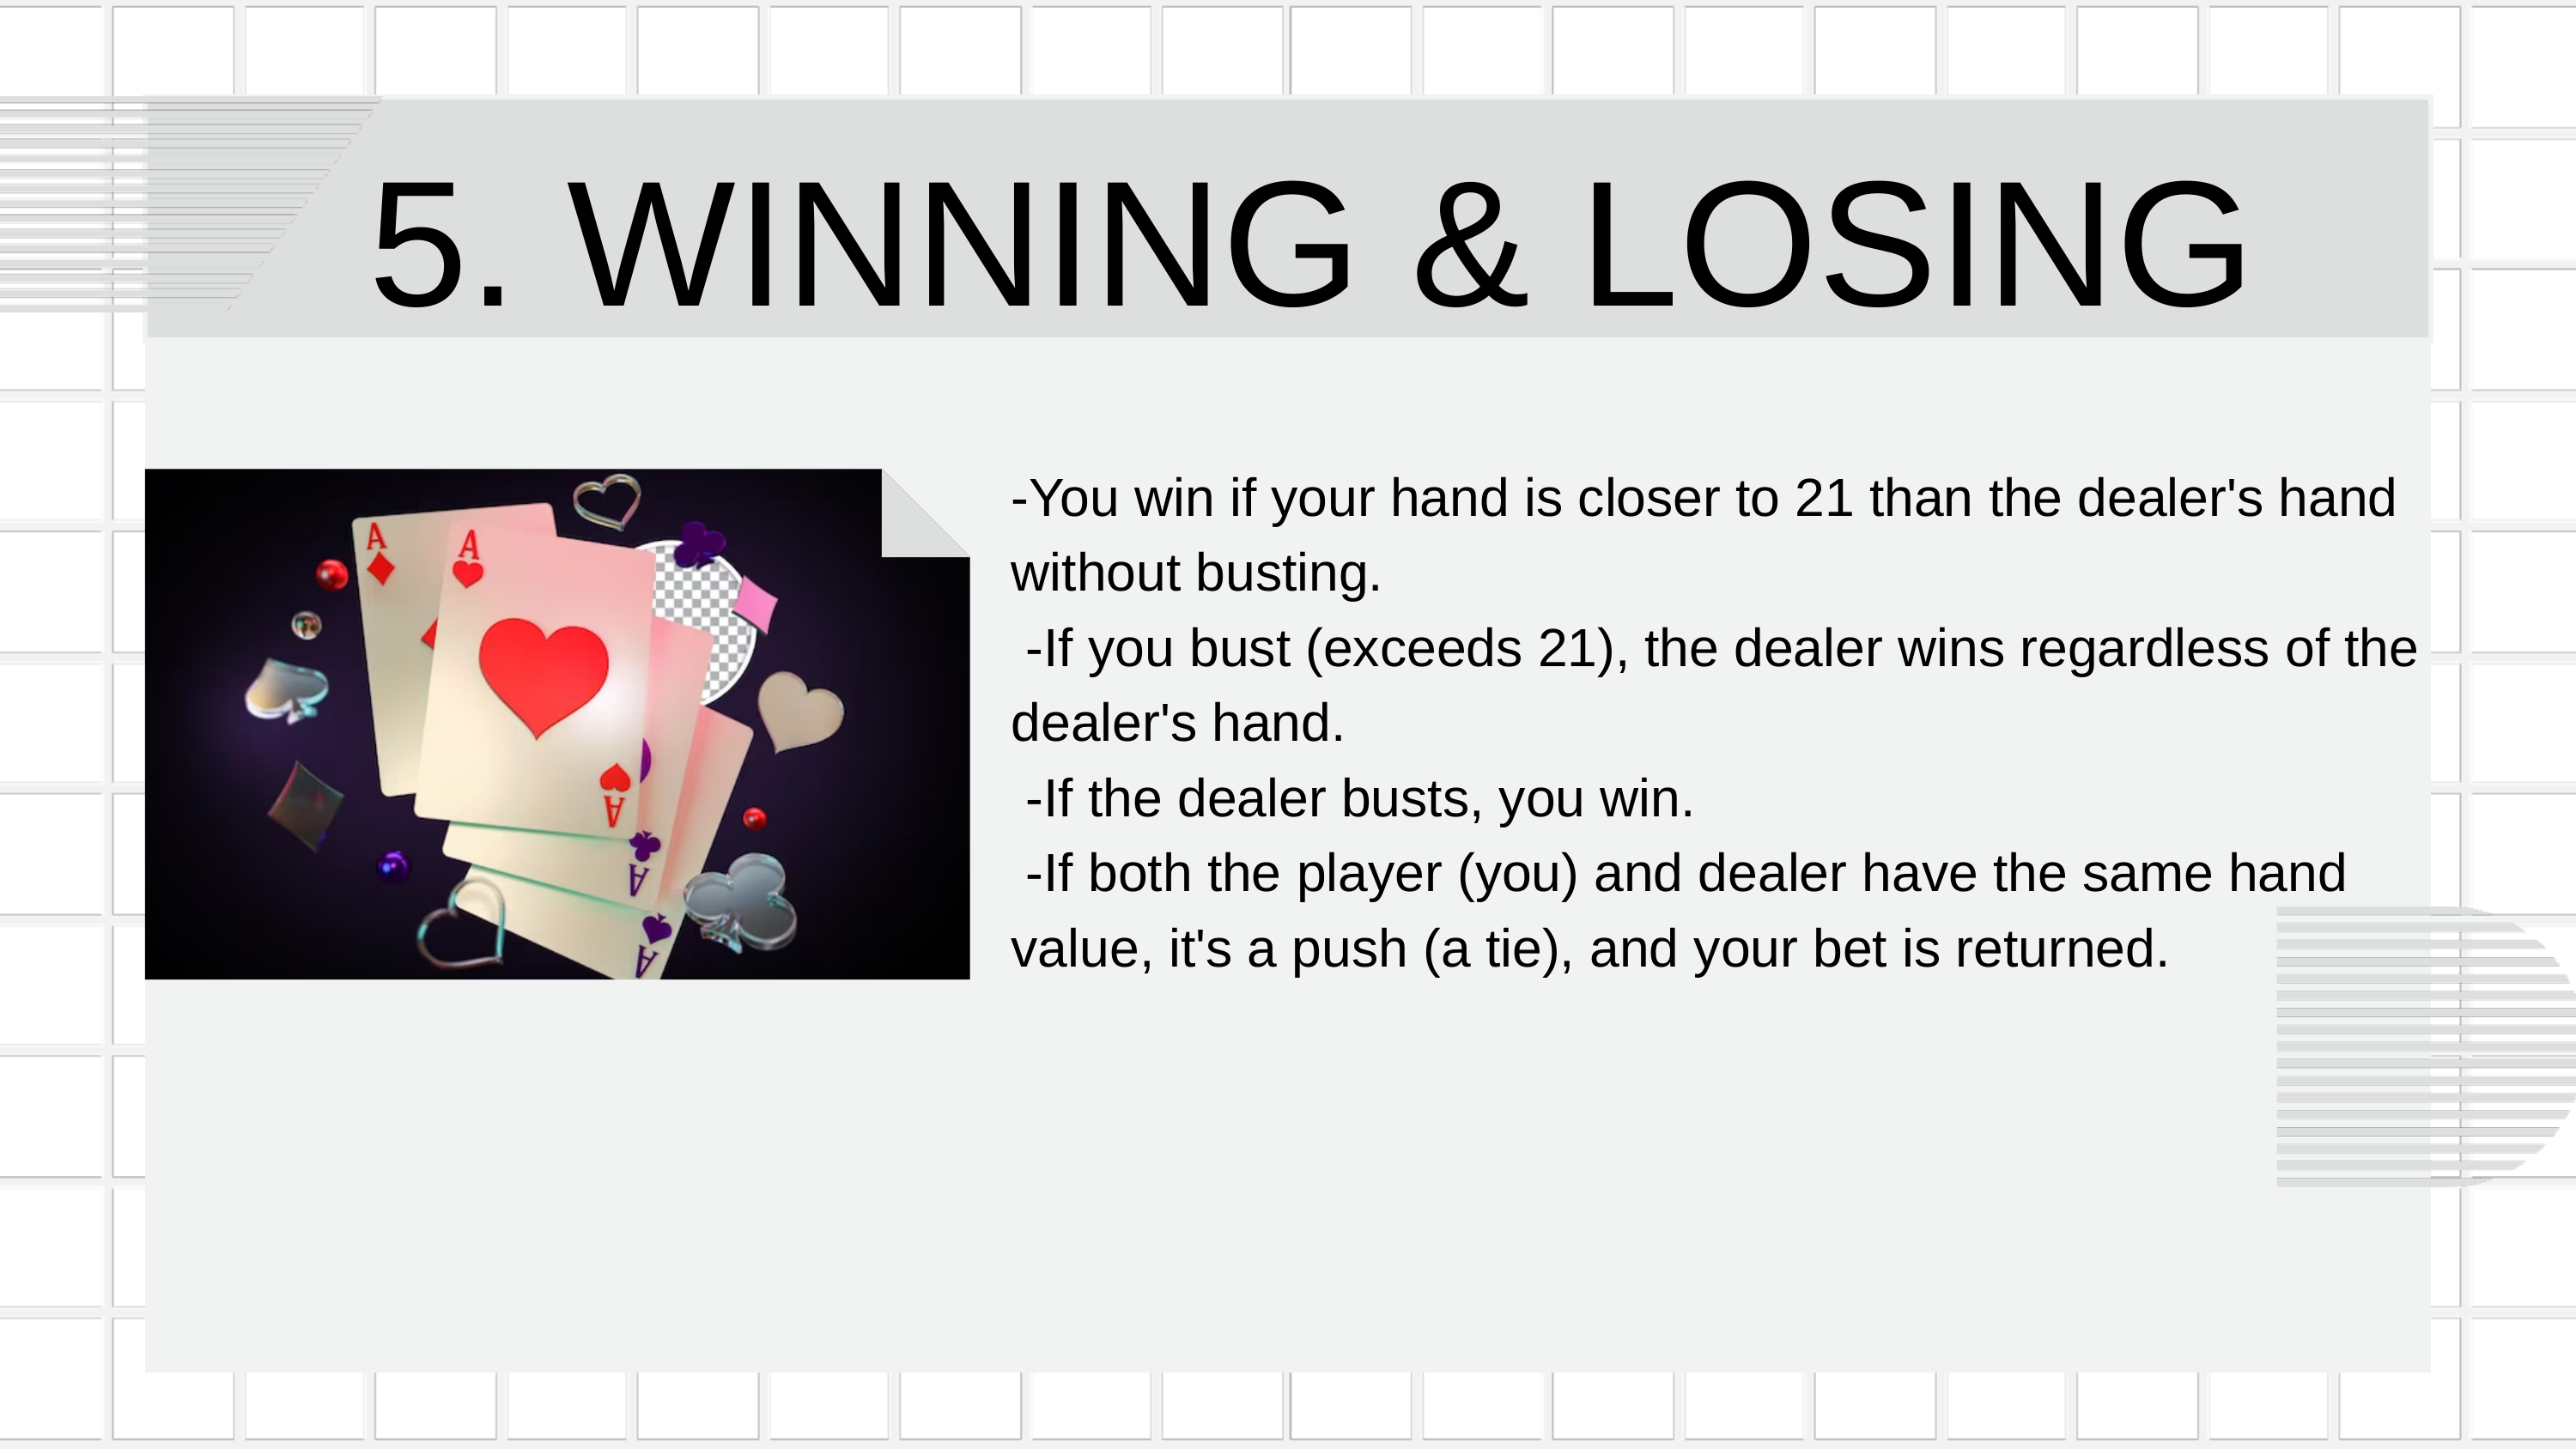

5. WINNING & LOSING

-You win if your hand is closer to 21 than the dealer's hand without busting.
 -If you bust (exceeds 21), the dealer wins regardless of the dealer's hand.
 -If the dealer busts, you win.
 -If both the player (you) and dealer have the same hand value, it's a push (a tie), and your bet is returned.